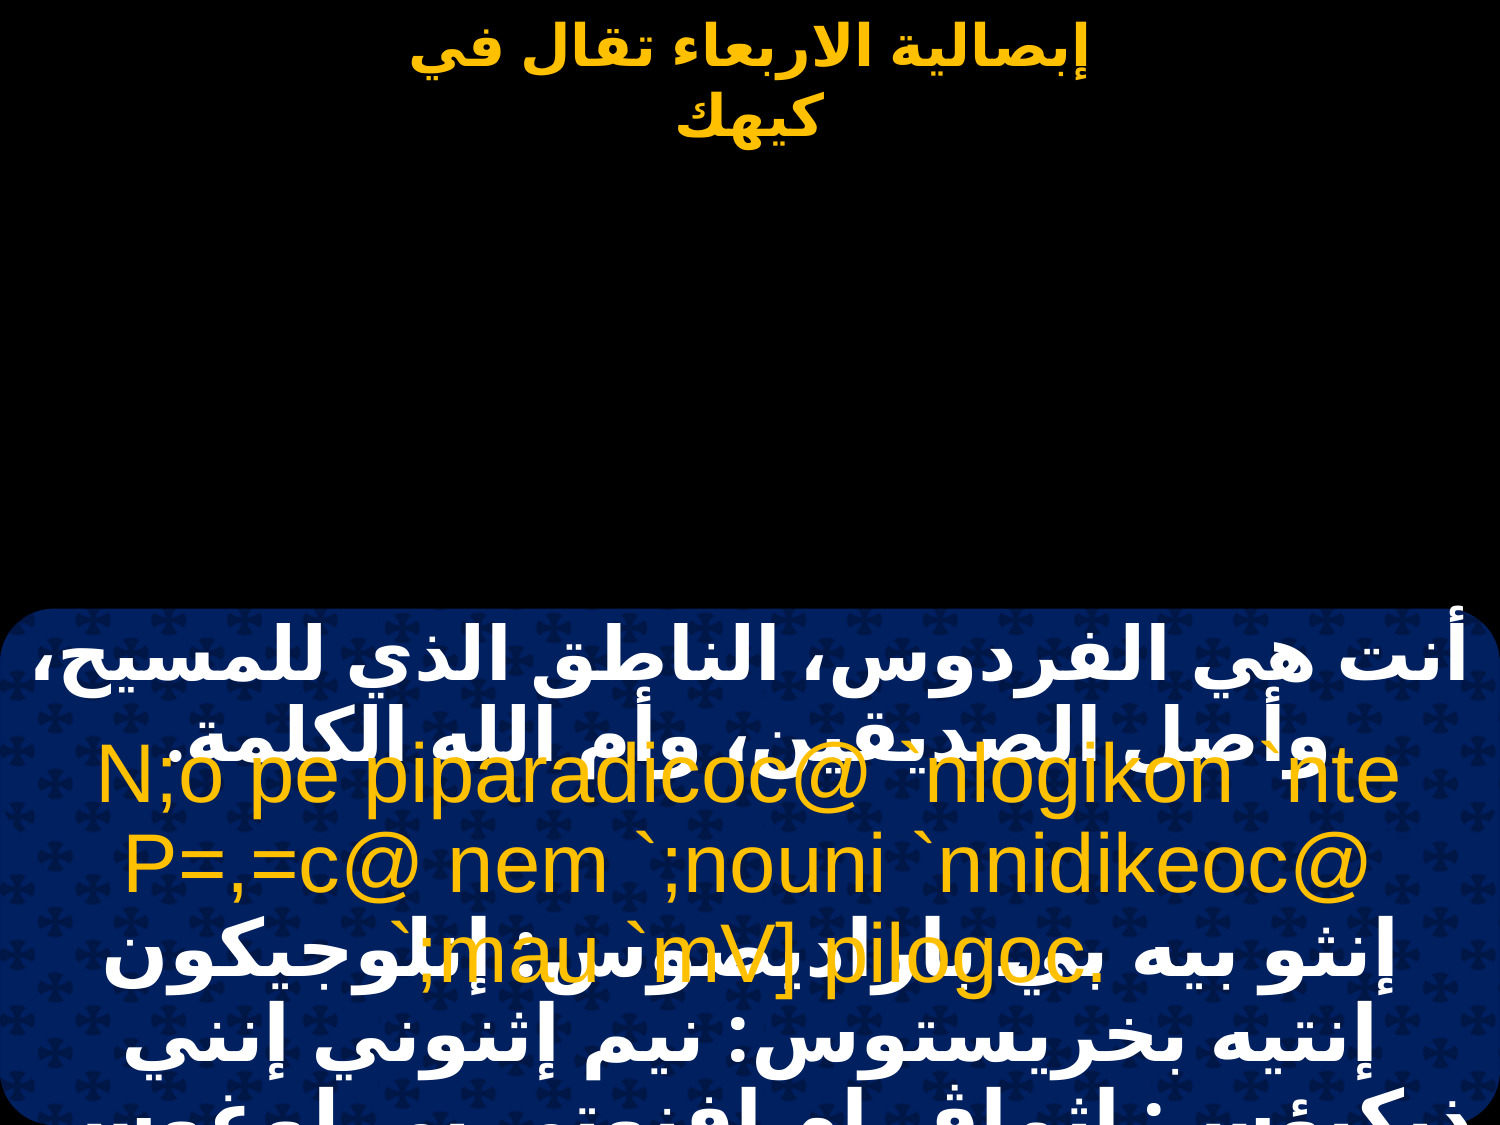

#
أنت هي الفردوس، الناطق الذي للمسيح، وأصل الصديقين، وأم الله الكلمة.
N;o pe piparadicoc@ `nlogikon `nte P=,=c@ nem `;nouni `nnidikeoc@ `;mau `mV] pilogoc.
إنثو بيه بي باراديصوس: إنلوجيكون إنتيه بخريستوس: نيم إثنوني إنني ذيكيؤس: إثماڤ إم إفنوتي بي لوغوس.